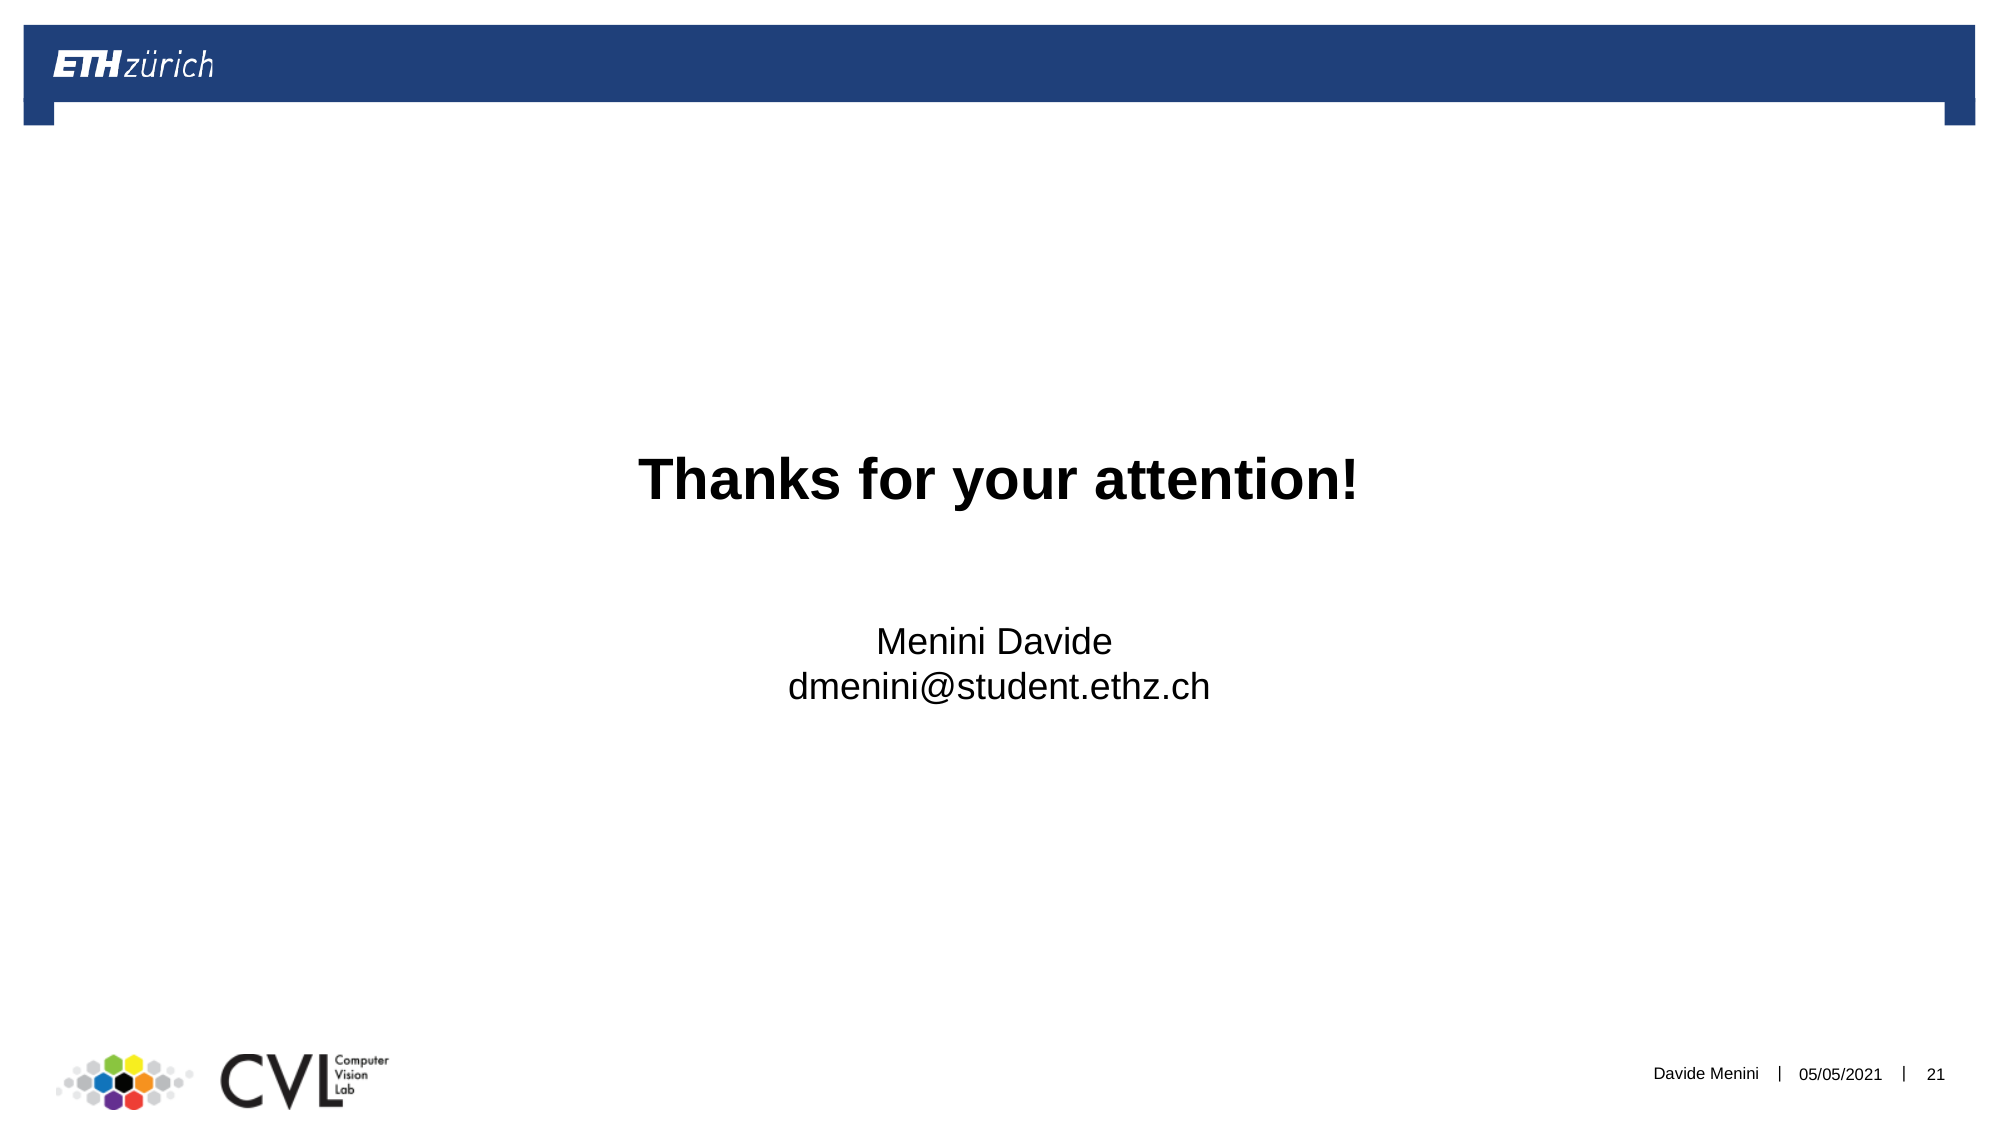

# Thanks for your attention!
Menini Davide
dmenini@student.ethz.ch
Davide Menini
05/05/2021
21